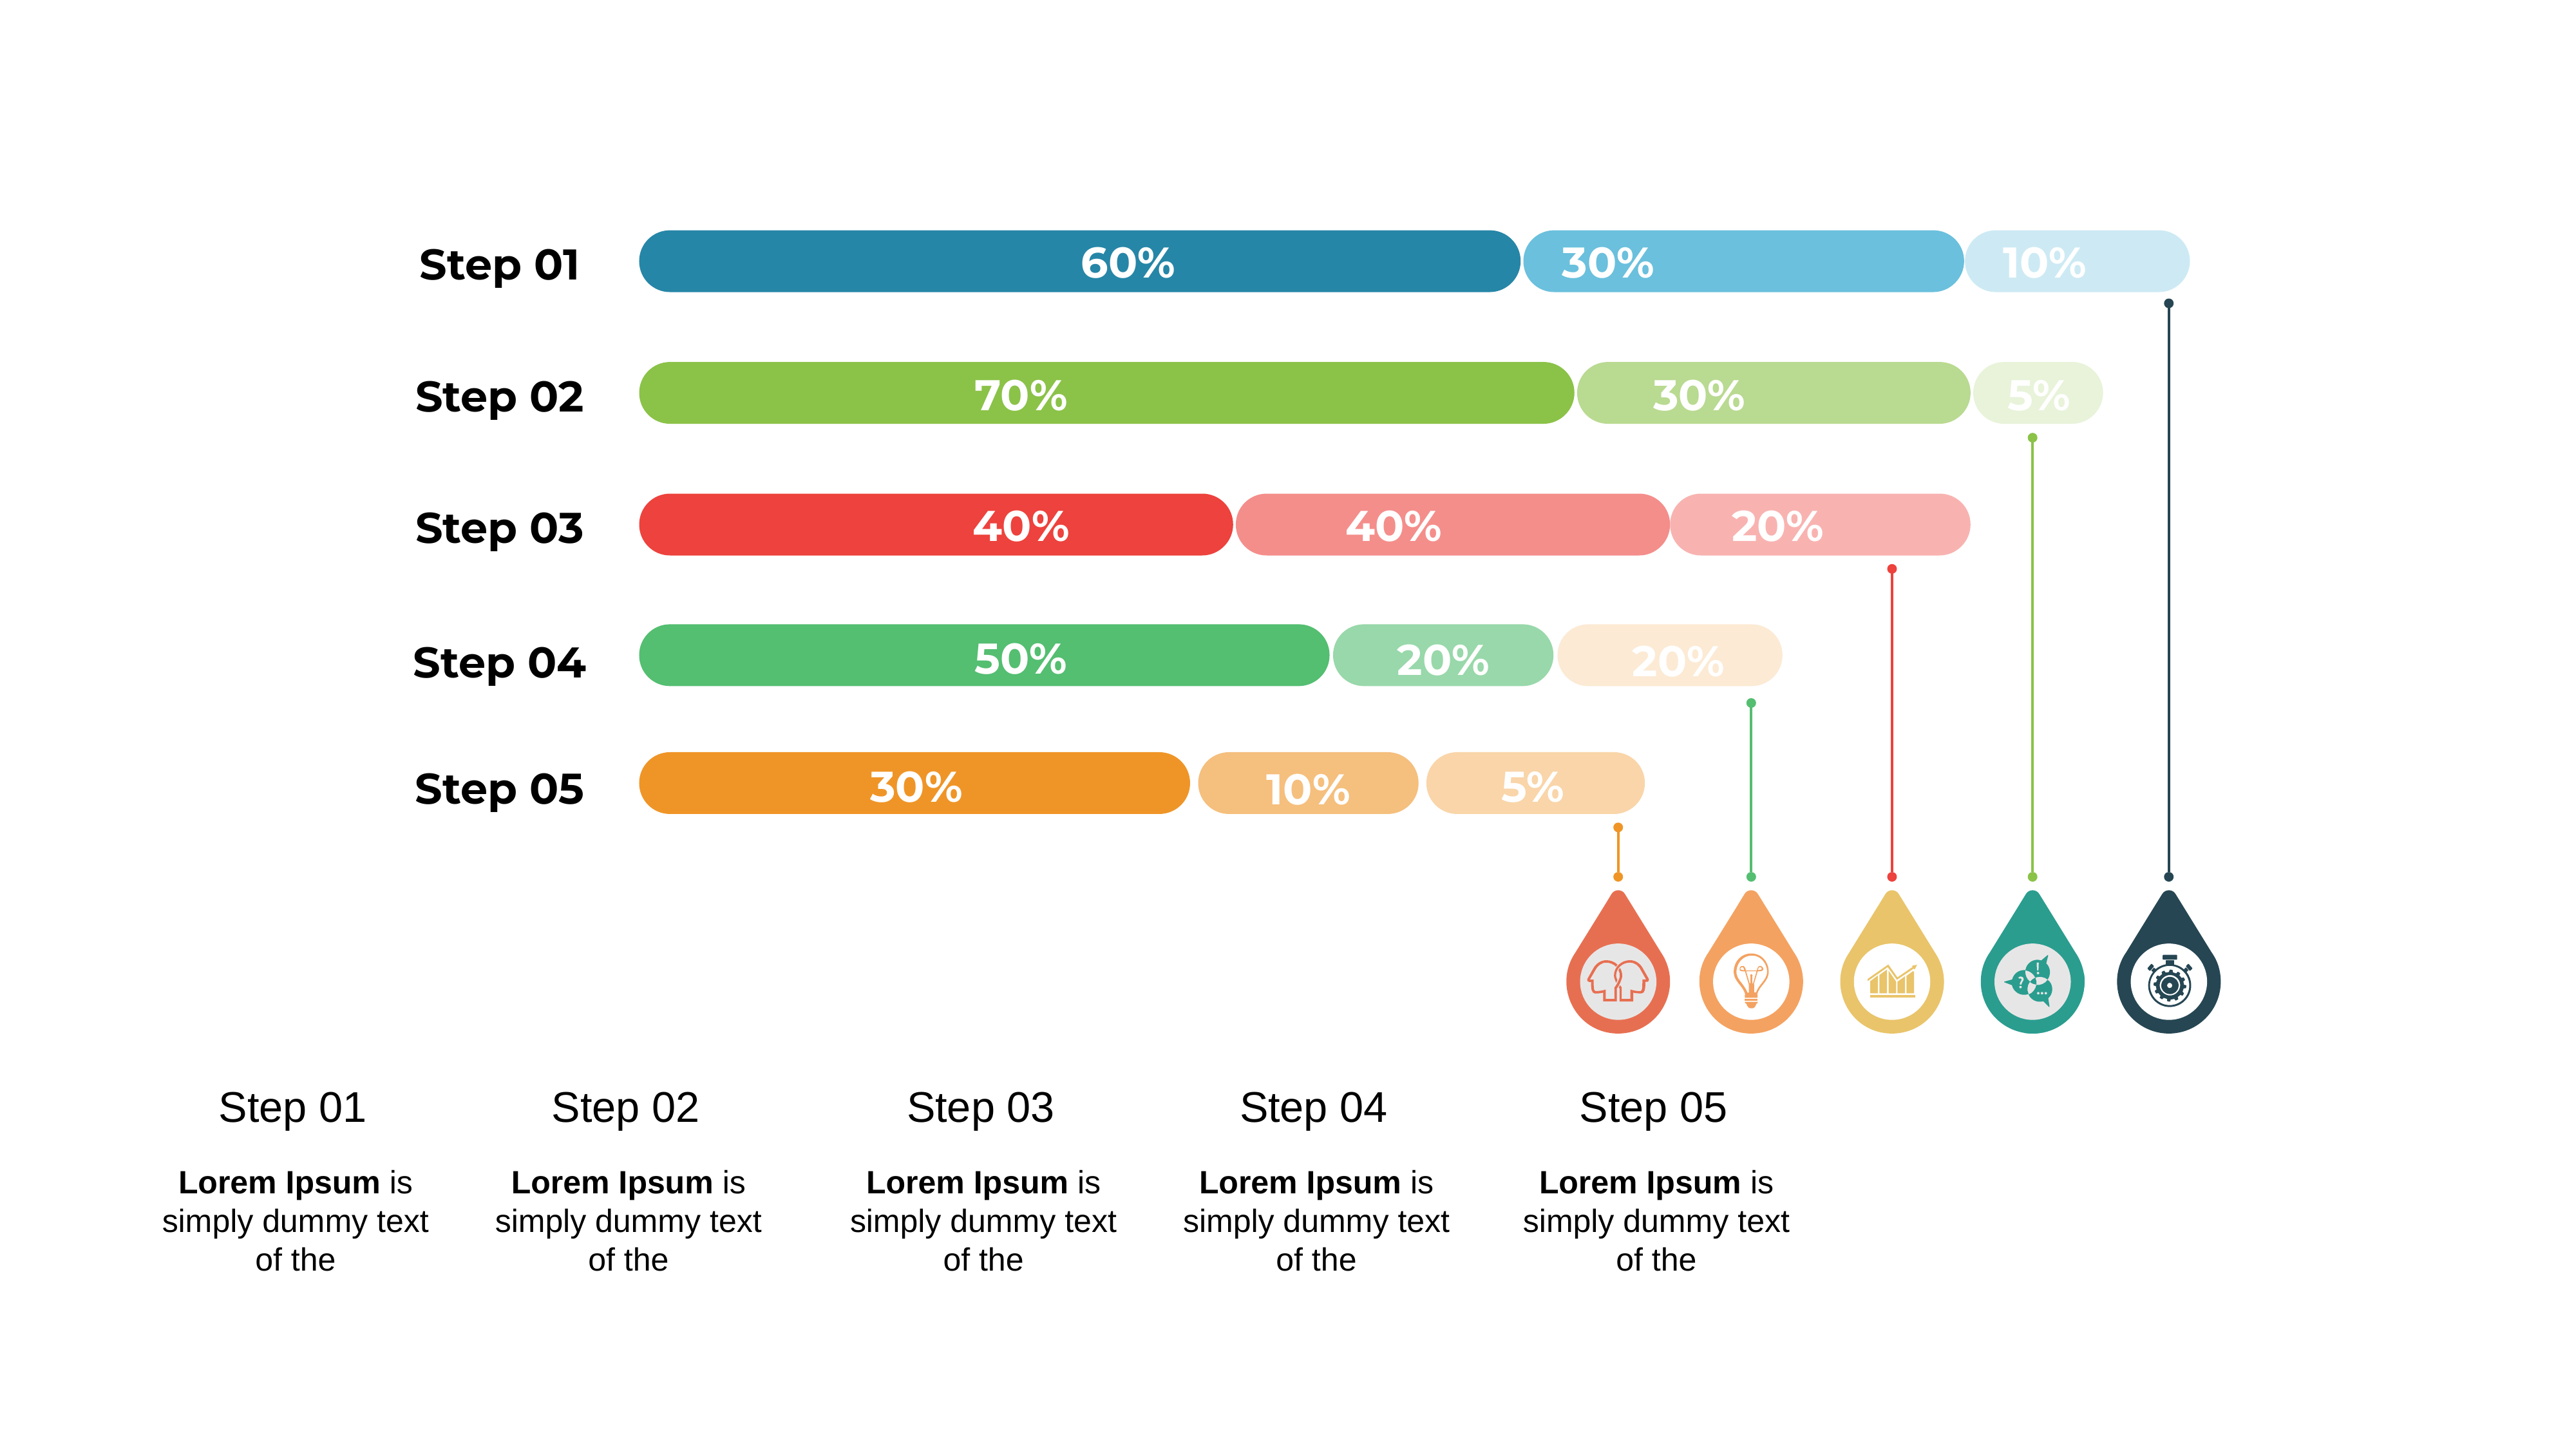

60%
30%
10%

Step 01

70%
30%
5%
Step 02

40%
40%
20%
Step 03

50%
20%
20%
Step 04

30%
5%
Step 05
10%

Step 01
Step 02
Step 03
Step 04
Step 05
Lorem Ipsum is simply dummy text of the
Lorem Ipsum is simply dummy text of the
Lorem Ipsum is simply dummy text of the
Lorem Ipsum is simply dummy text of the
Lorem Ipsum is simply dummy text of the